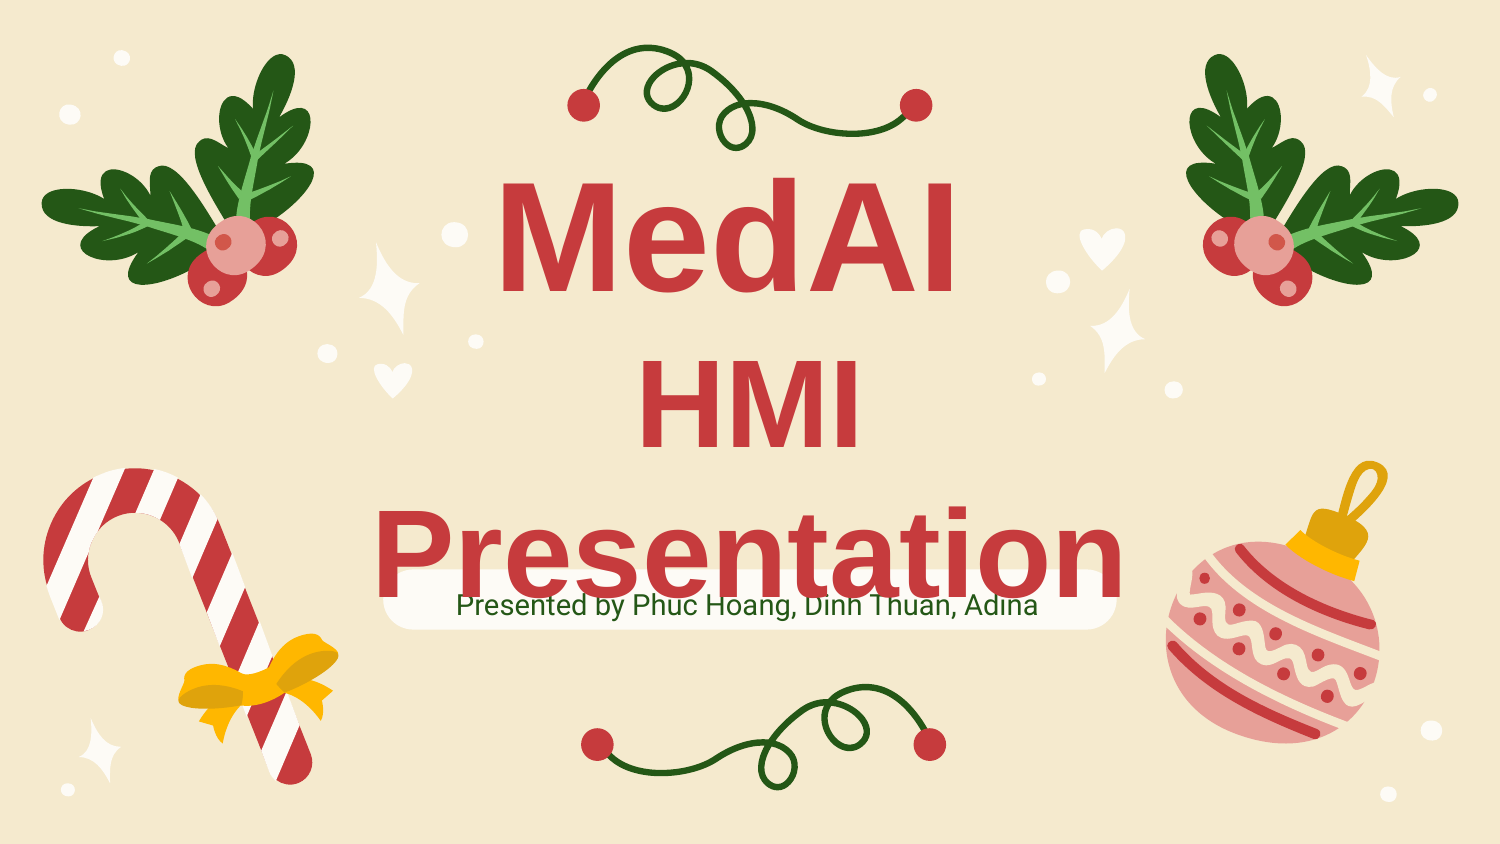

# MedAI HMI Presentation

Presented by Phuc Hoang, Dinh Thuan, Adina